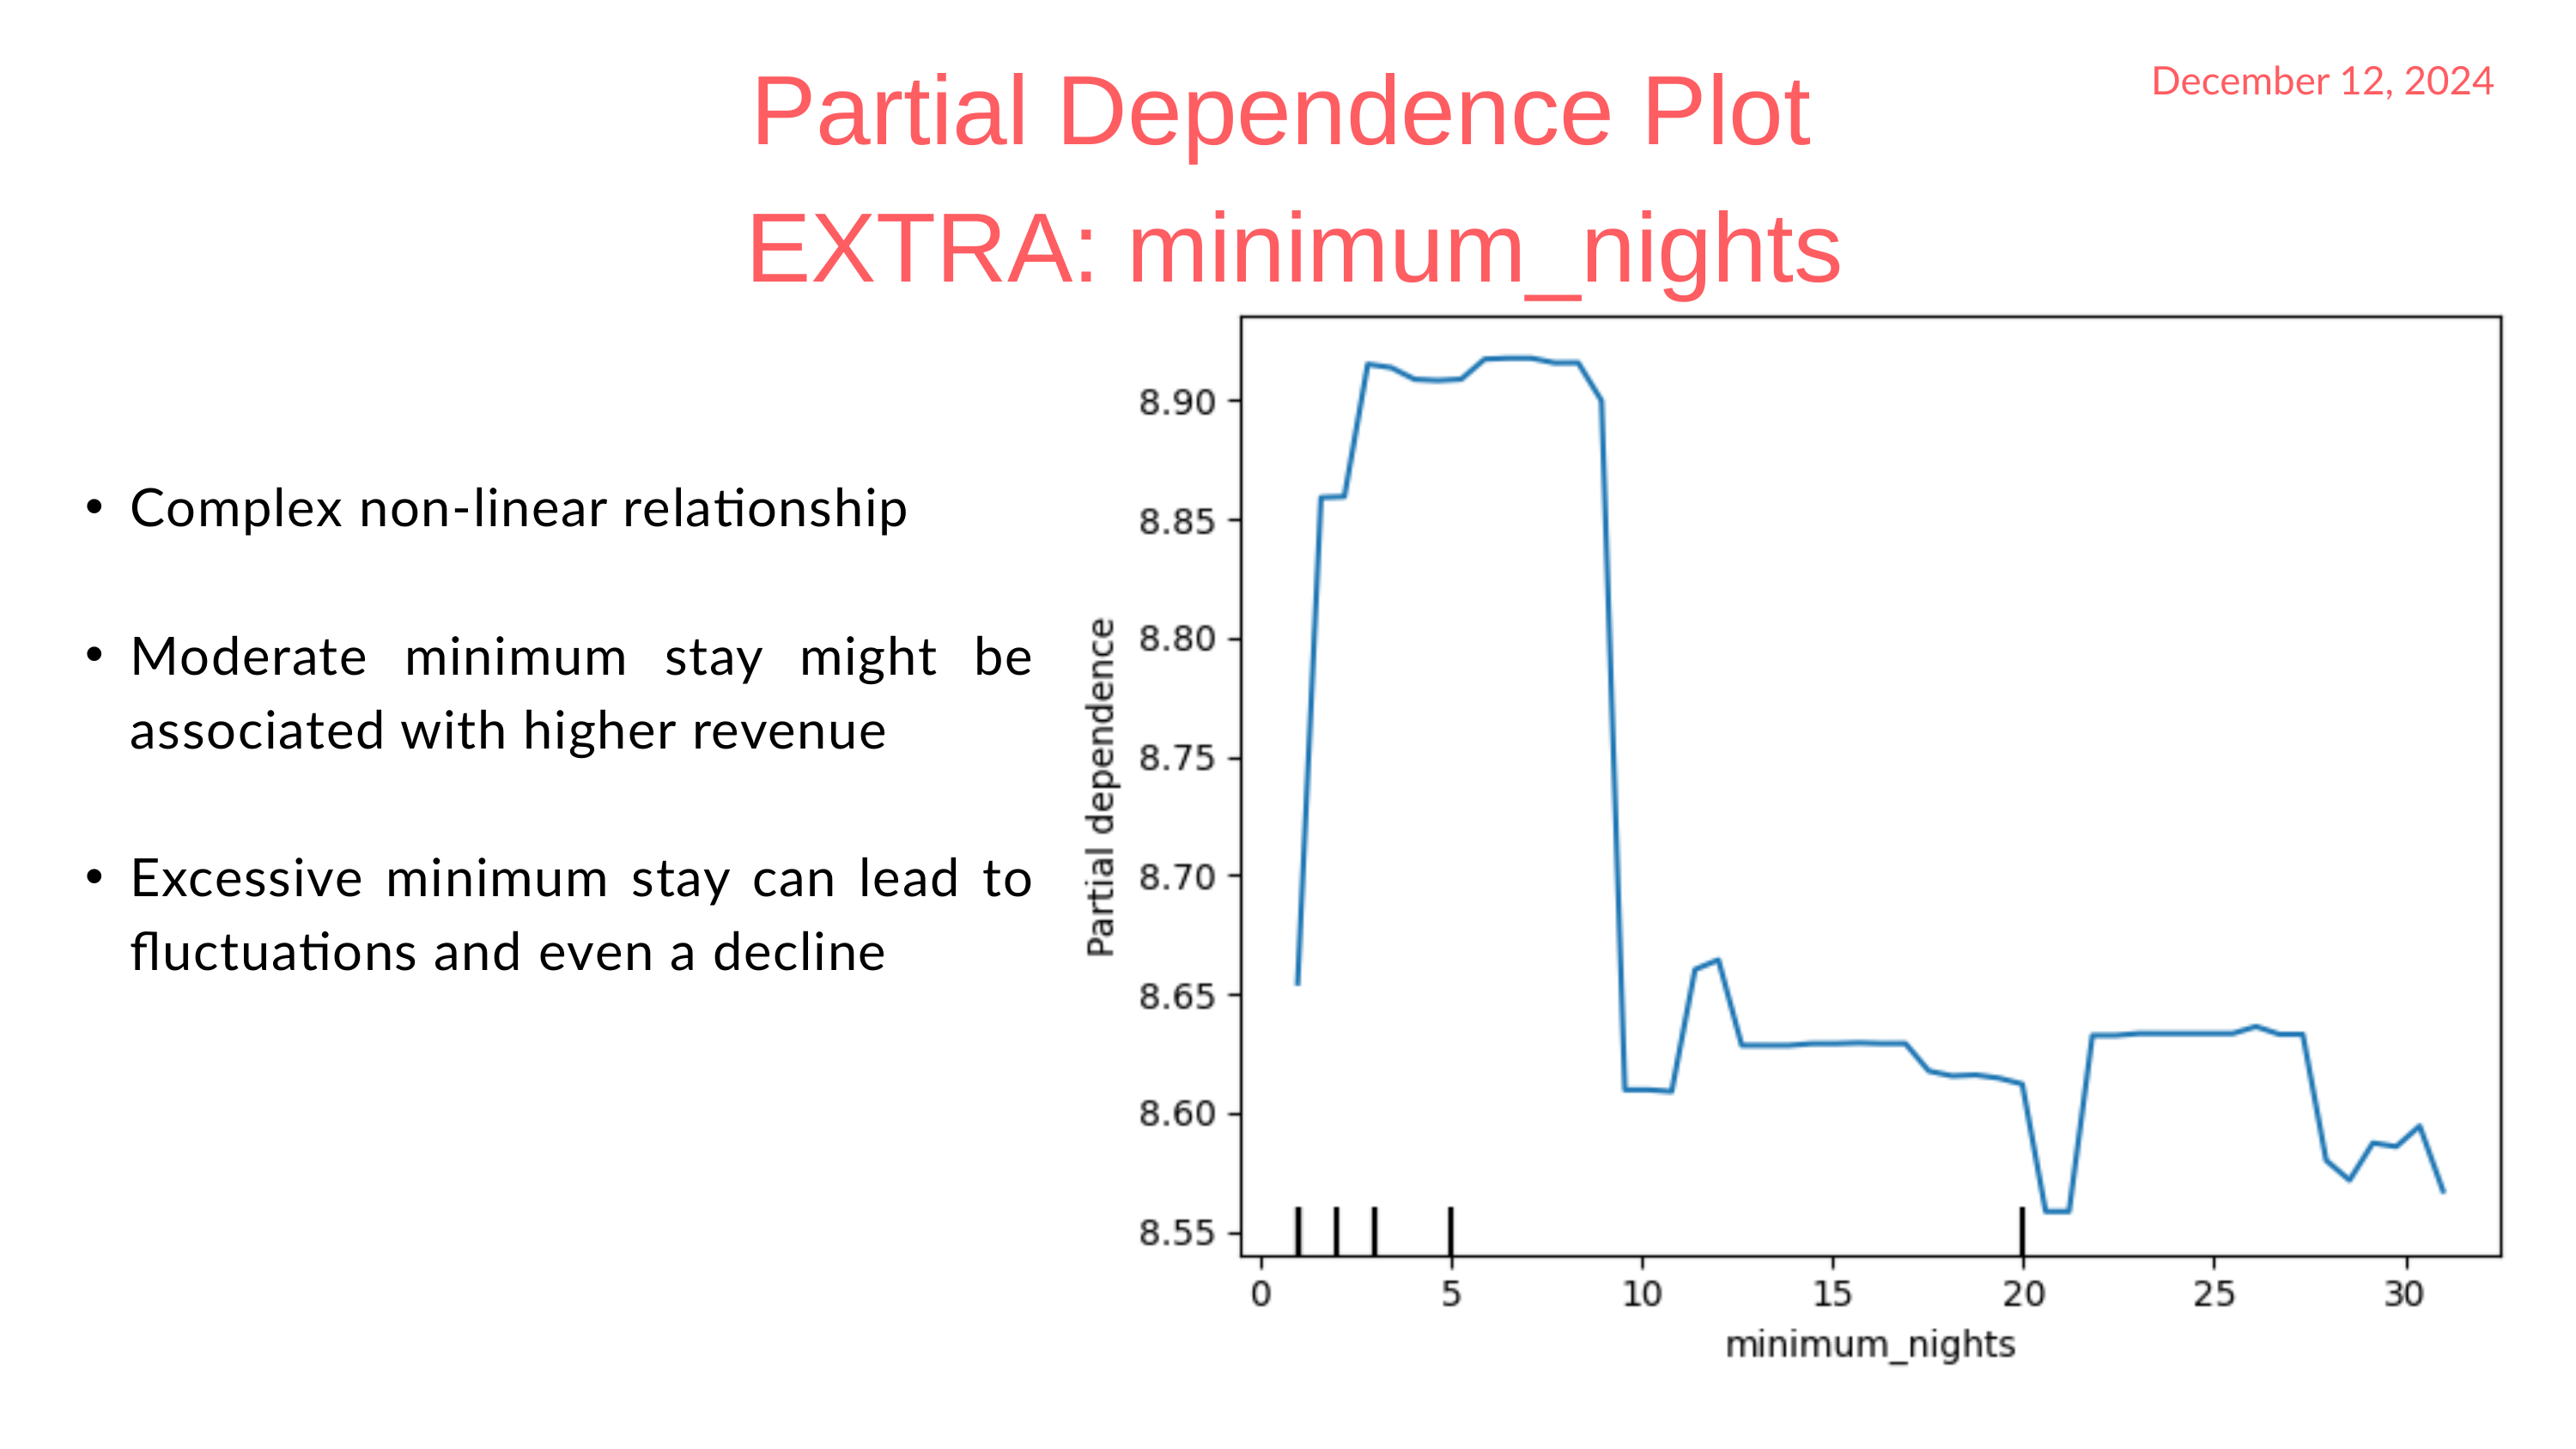

Partial Dependence Plot
EXTRA: minimum_nights
December 12, 2024

Complex non-linear relationship

Moderate minimum stay might be associated with higher revenue

Excessive minimum stay can lead to fluctuations and even a decline